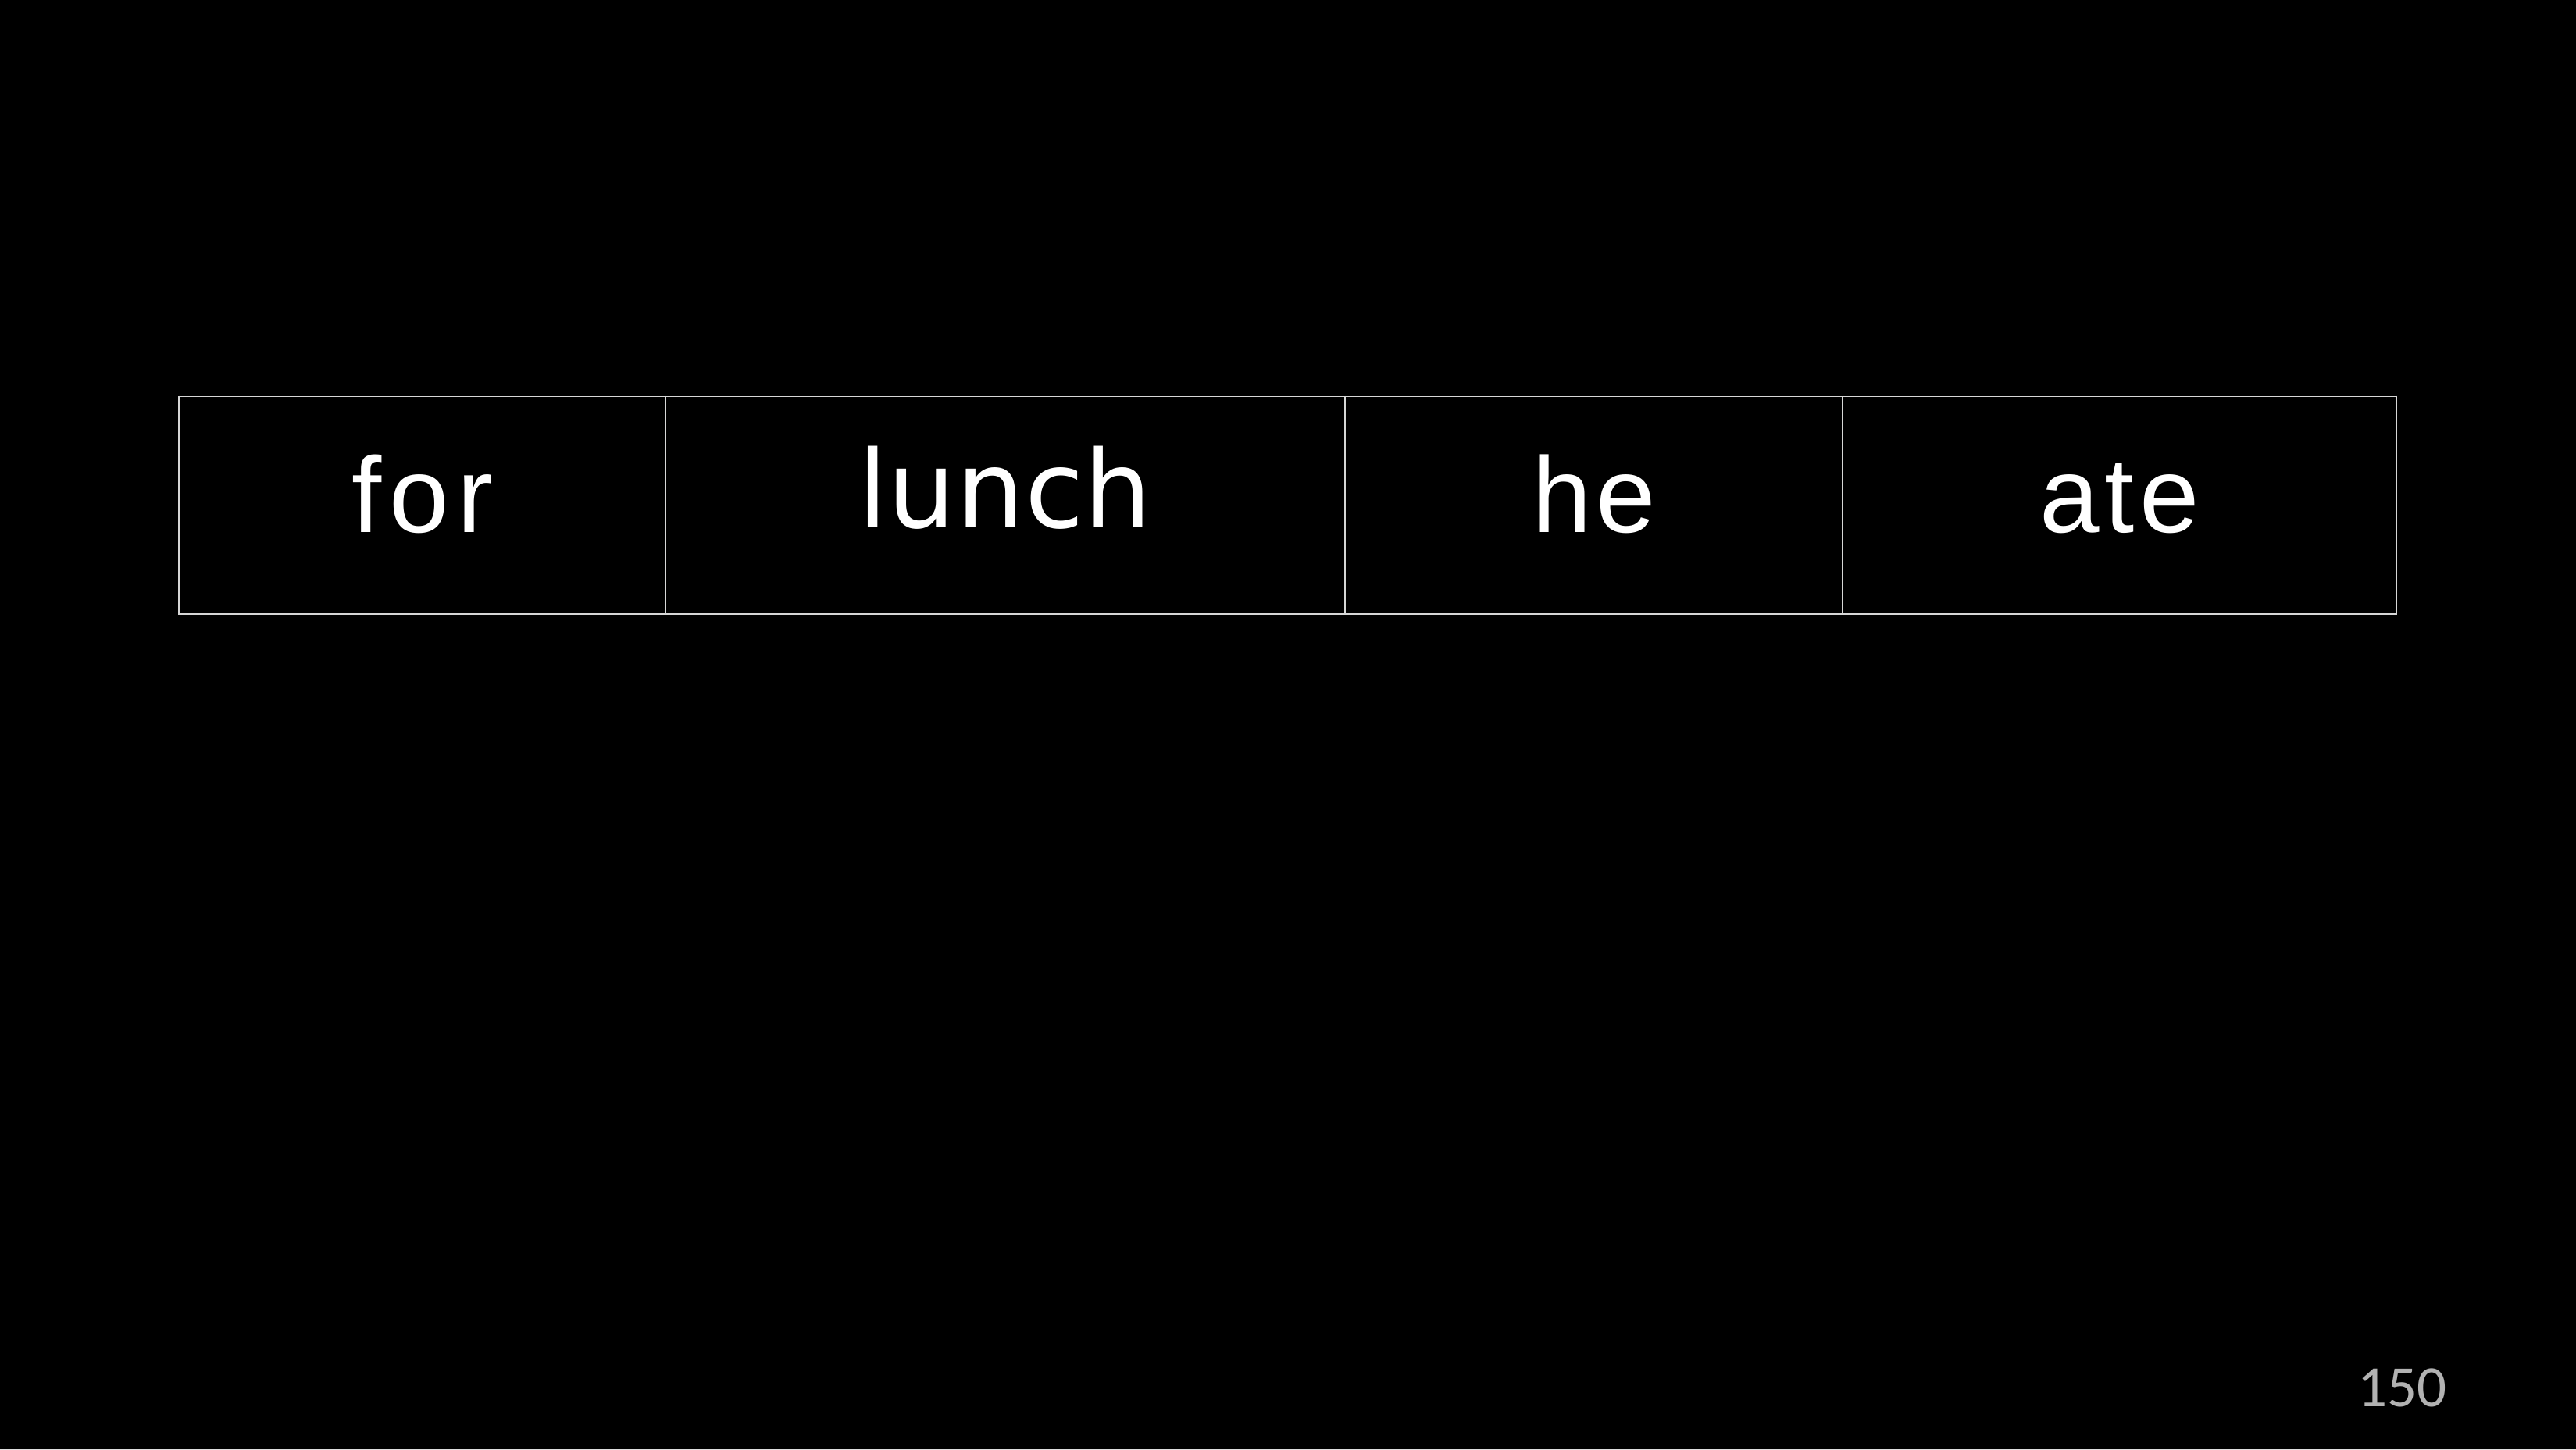

| for | lunch | he | ate |
| --- | --- | --- | --- |
150